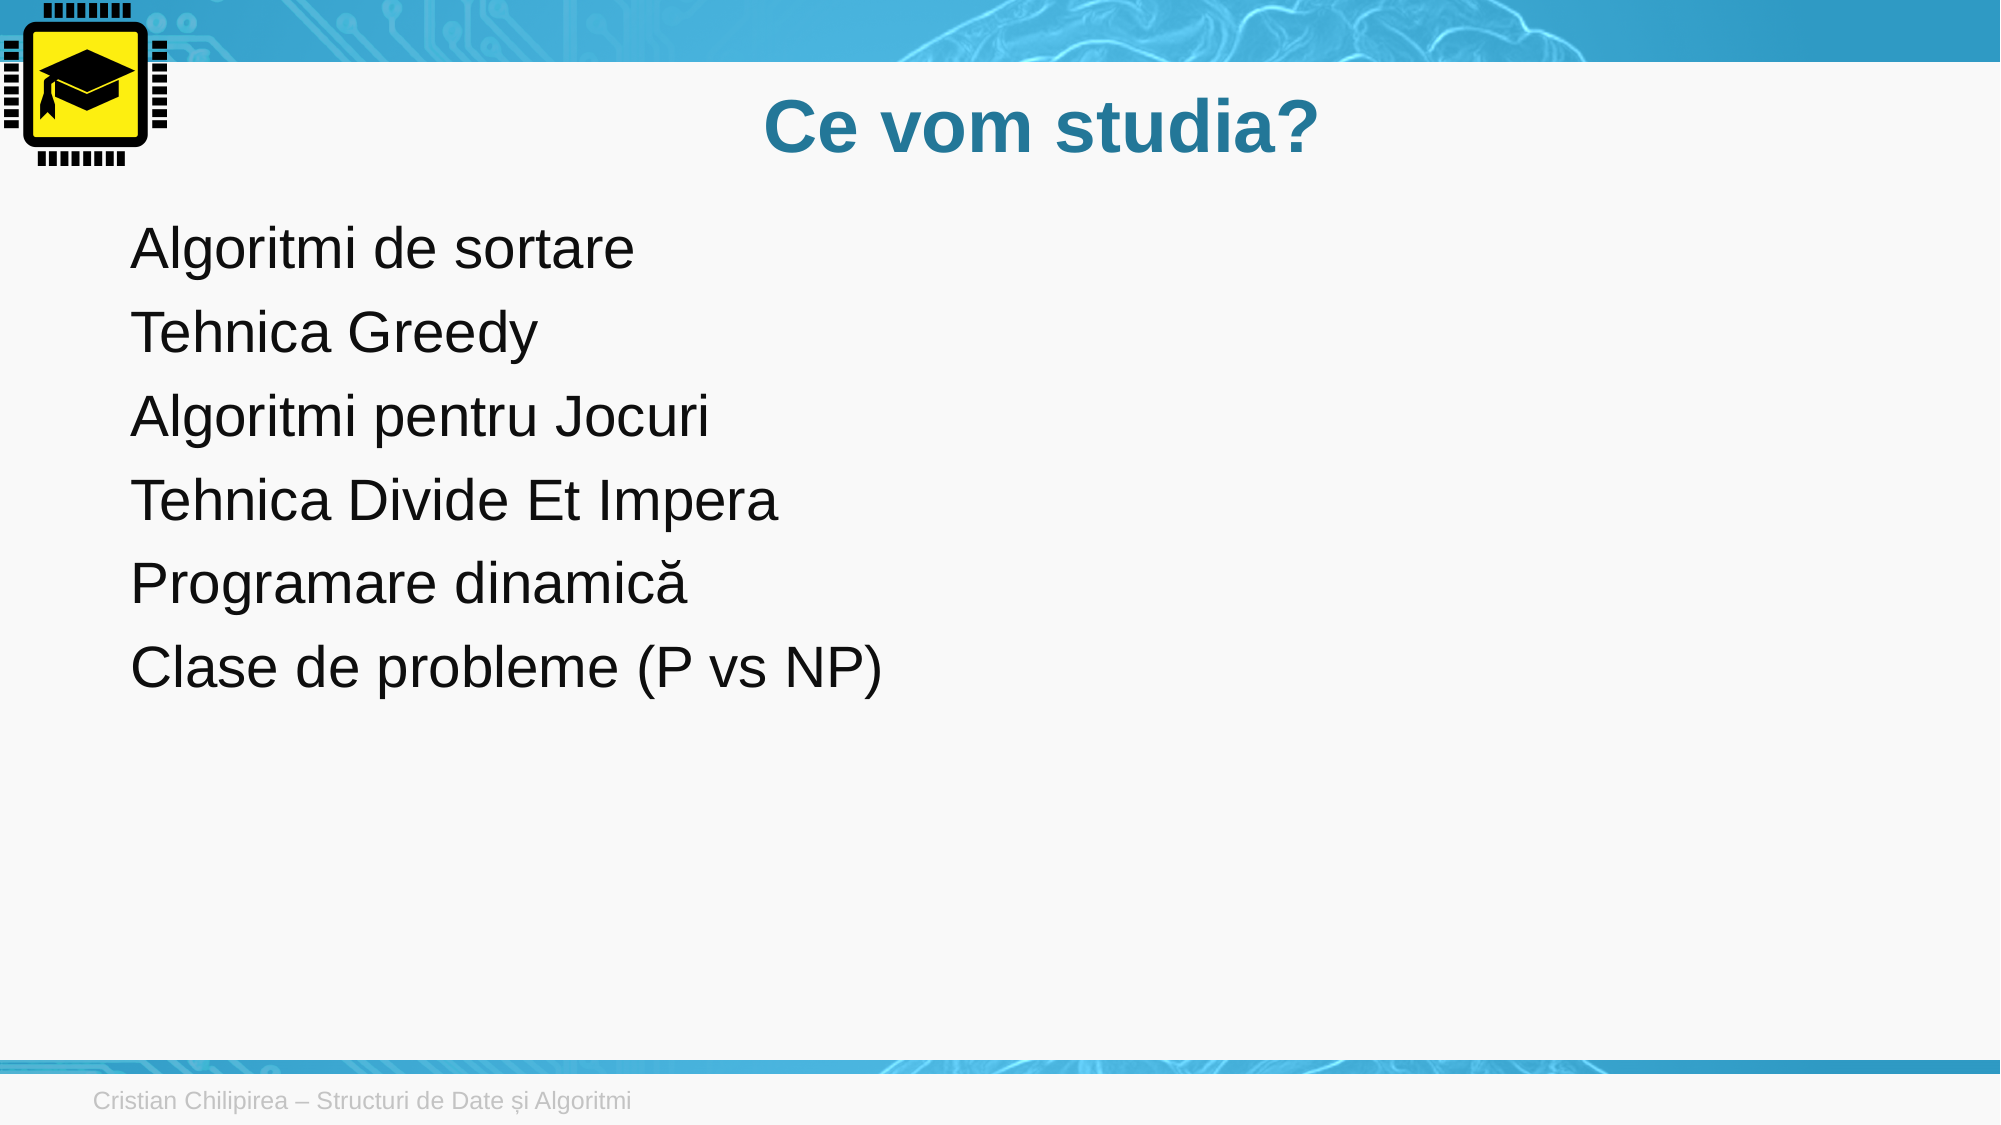

# Ce vom studia?
Algoritmi de sortare
Tehnica Greedy
Algoritmi pentru Jocuri
Tehnica Divide Et Impera
Programare dinamică
Clase de probleme (P vs NP)

Cristian Chilipirea – Structuri de Date și Algoritmi